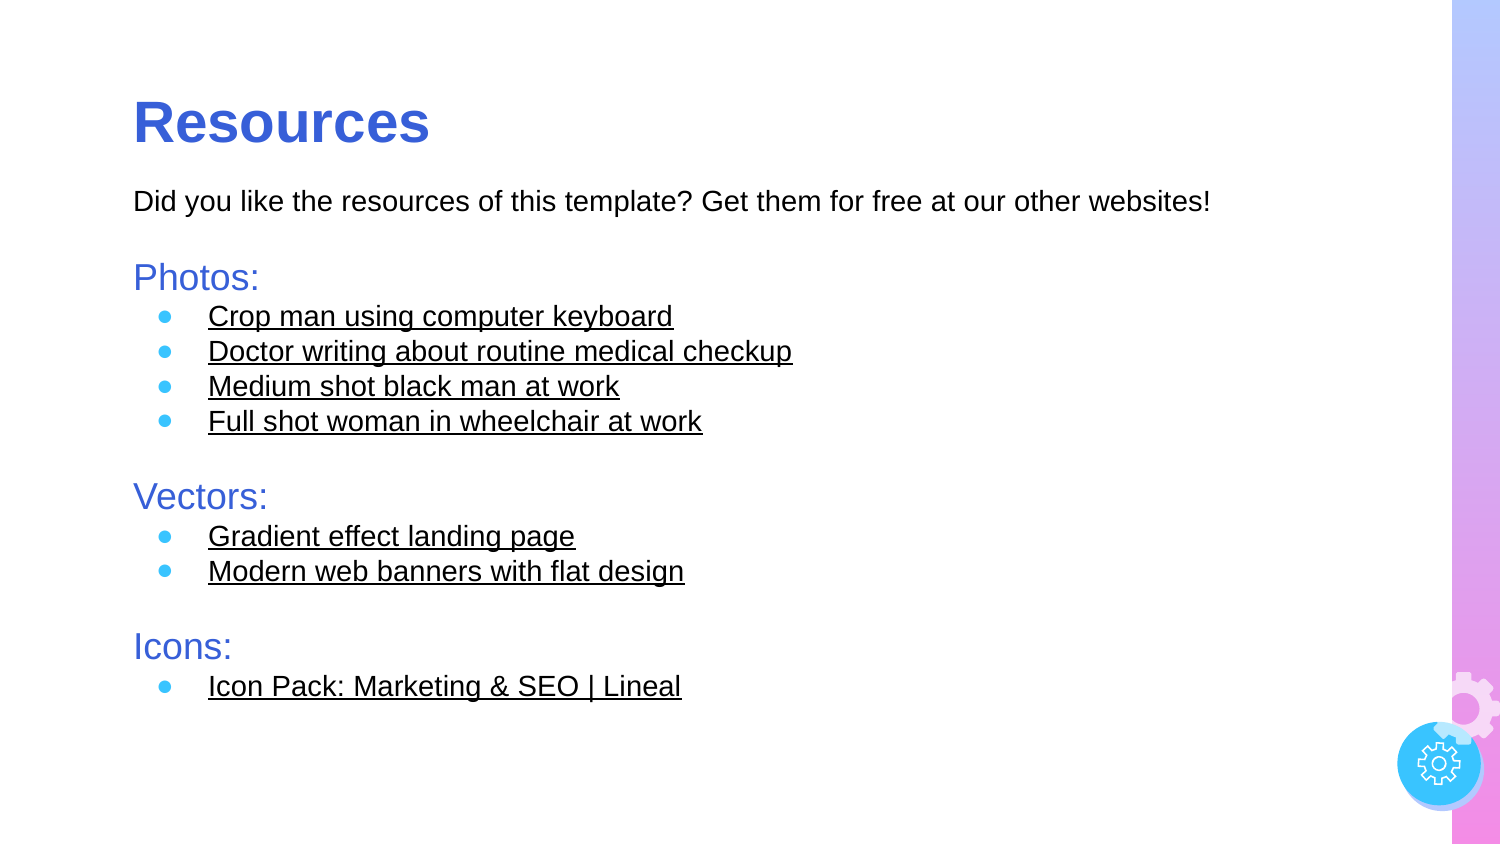

# Resources
Did you like the resources of this template? Get them for free at our other websites!
Photos:
Crop man using computer keyboard
Doctor writing about routine medical checkup
Medium shot black man at work
Full shot woman in wheelchair at work

Vectors:
Gradient effect landing page
Modern web banners with flat design

Icons:
Icon Pack: Marketing & SEO | Lineal